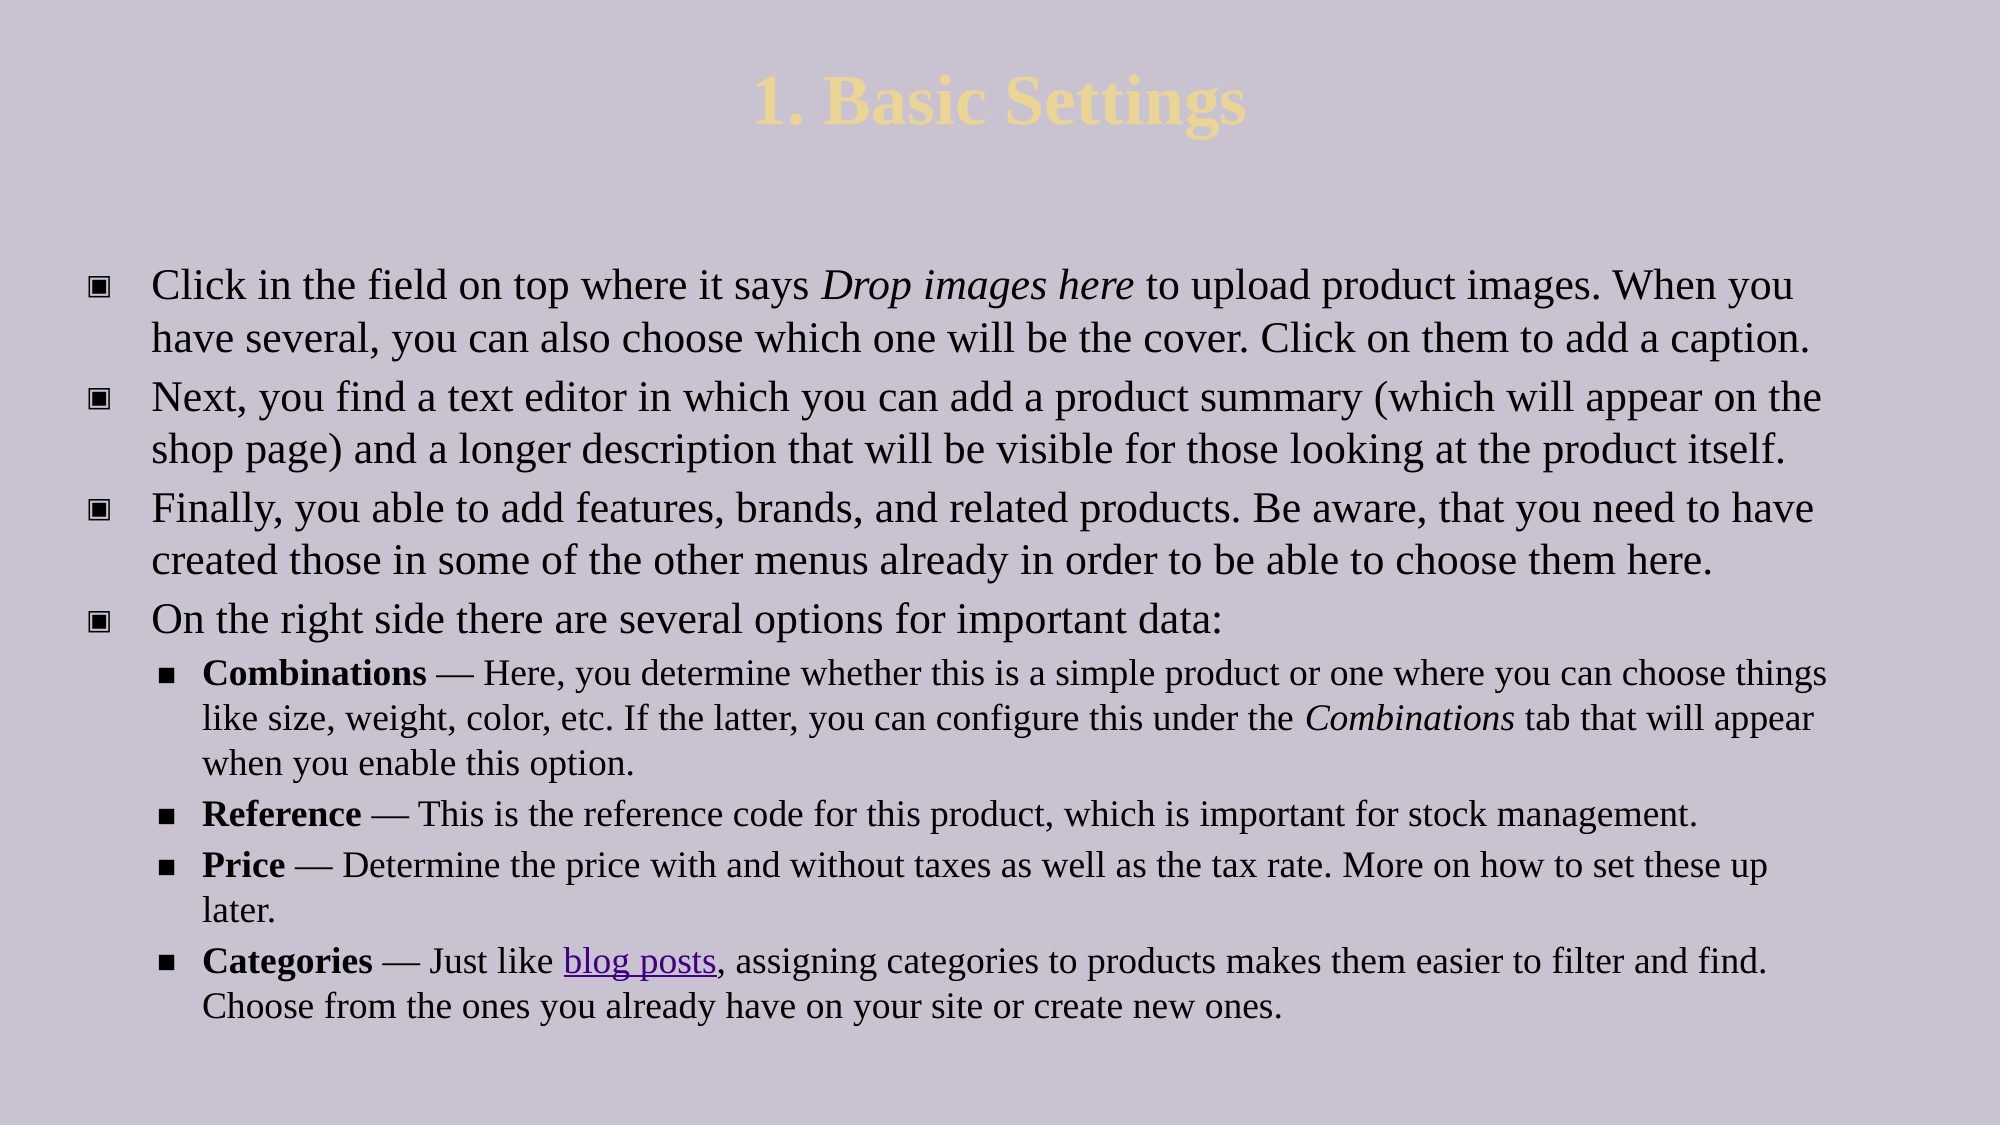

# 1. Basic Settings
Click in the field on top where it says Drop images here to upload product images. When you have several, you can also choose which one will be the cover. Click on them to add a caption.
Next, you find a text editor in which you can add a product summary (which will appear on the shop page) and a longer description that will be visible for those looking at the product itself.
Finally, you able to add features, brands, and related products. Be aware, that you need to have created those in some of the other menus already in order to be able to choose them here.
On the right side there are several options for important data:
Combinations — Here, you determine whether this is a simple product or one where you can choose things like size, weight, color, etc. If the latter, you can configure this under the Combinations tab that will appear when you enable this option.
Reference — This is the reference code for this product, which is important for stock management.
Price — Determine the price with and without taxes as well as the tax rate. More on how to set these up later.
Categories — Just like blog posts, assigning categories to products makes them easier to filter and find. Choose from the ones you already have on your site or create new ones.